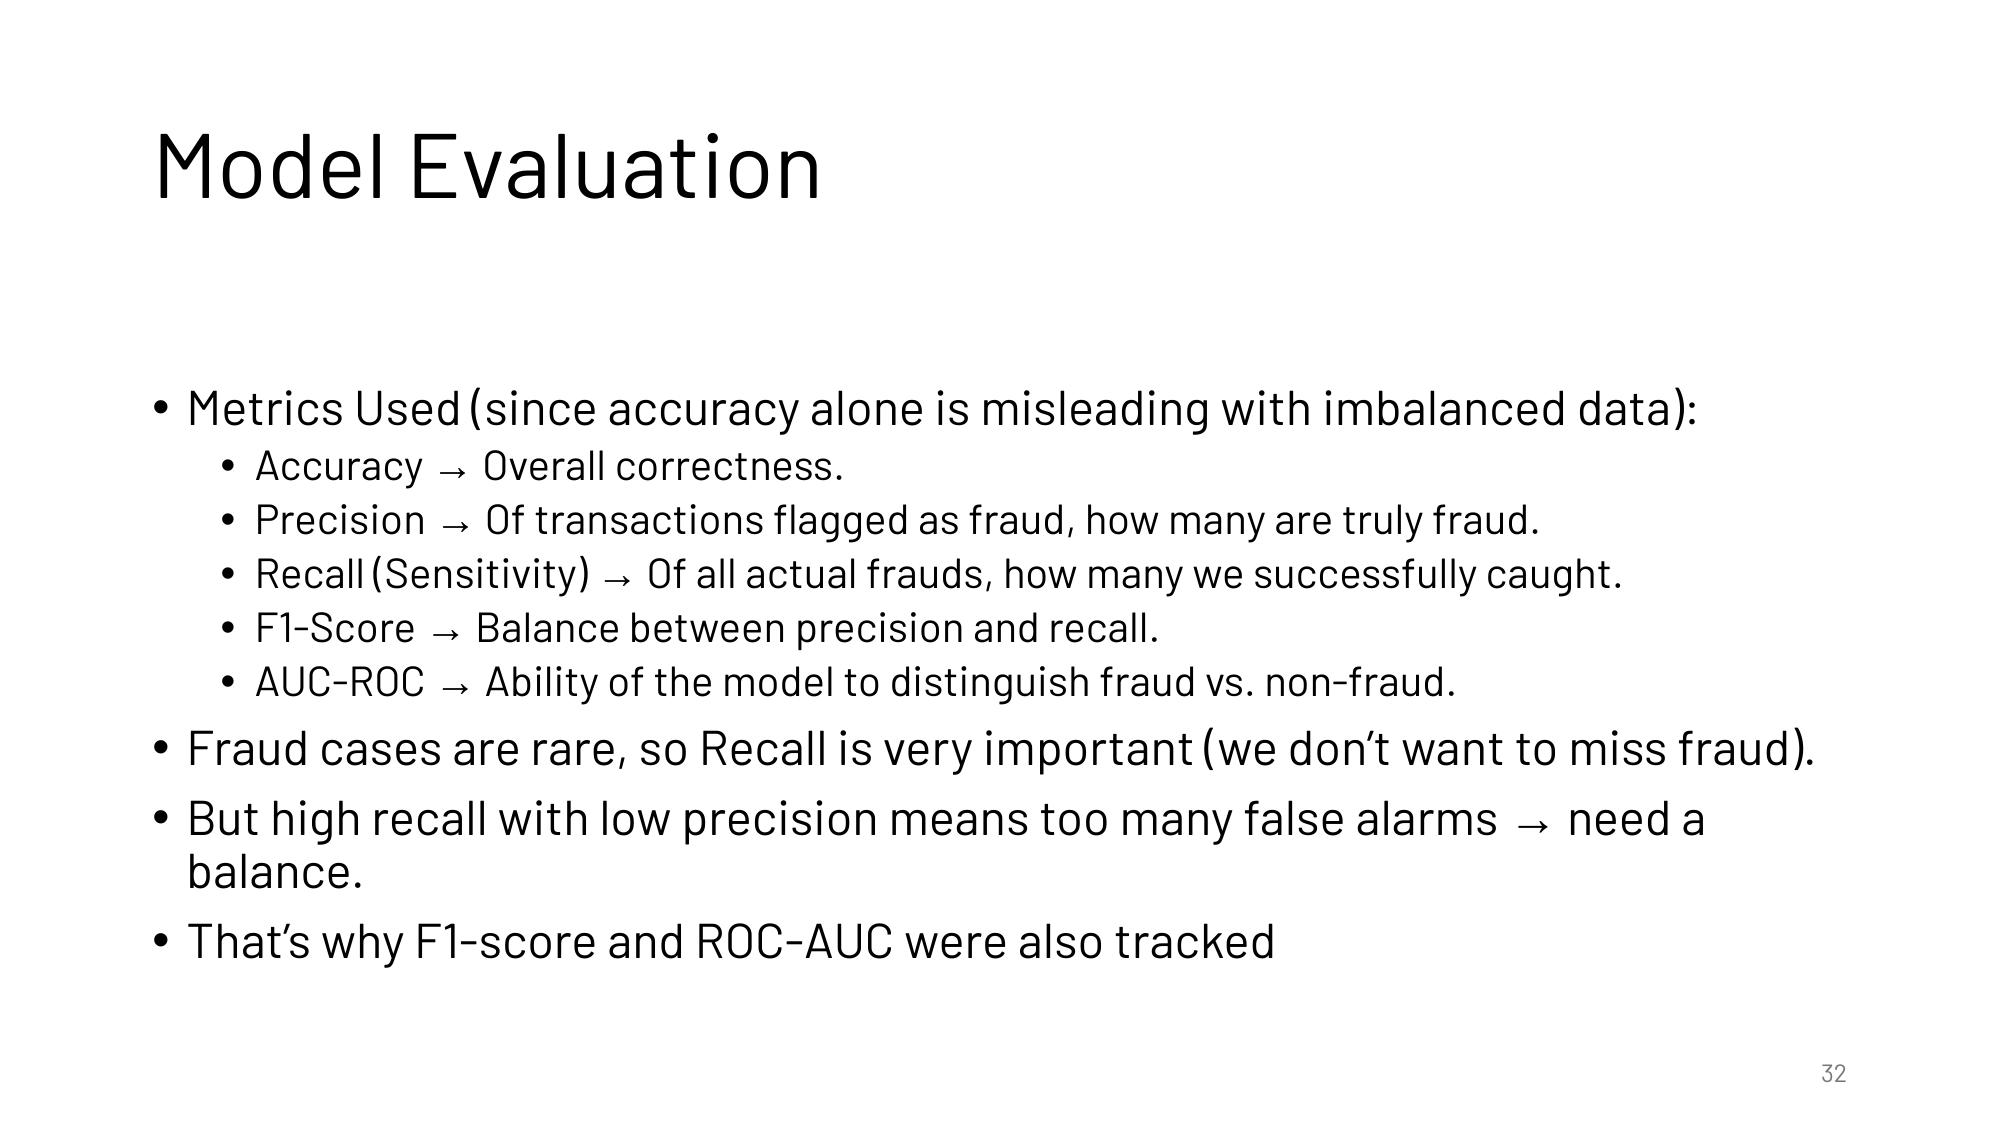

# Model Evaluation

Metrics Used (since accuracy alone is misleading with imbalanced data):
Accuracy → Overall correctness.
Precision → Of transactions flagged as fraud, how many are truly fraud.
Recall (Sensitivity) → Of all actual frauds, how many we successfully caught.
F1-Score → Balance between precision and recall.
AUC-ROC → Ability of the model to distinguish fraud vs. non-fraud.
Fraud cases are rare, so Recall is very important (we don’t want to miss fraud).
But high recall with low precision means too many false alarms → need a balance.
That’s why F1-score and ROC-AUC were also tracked
32